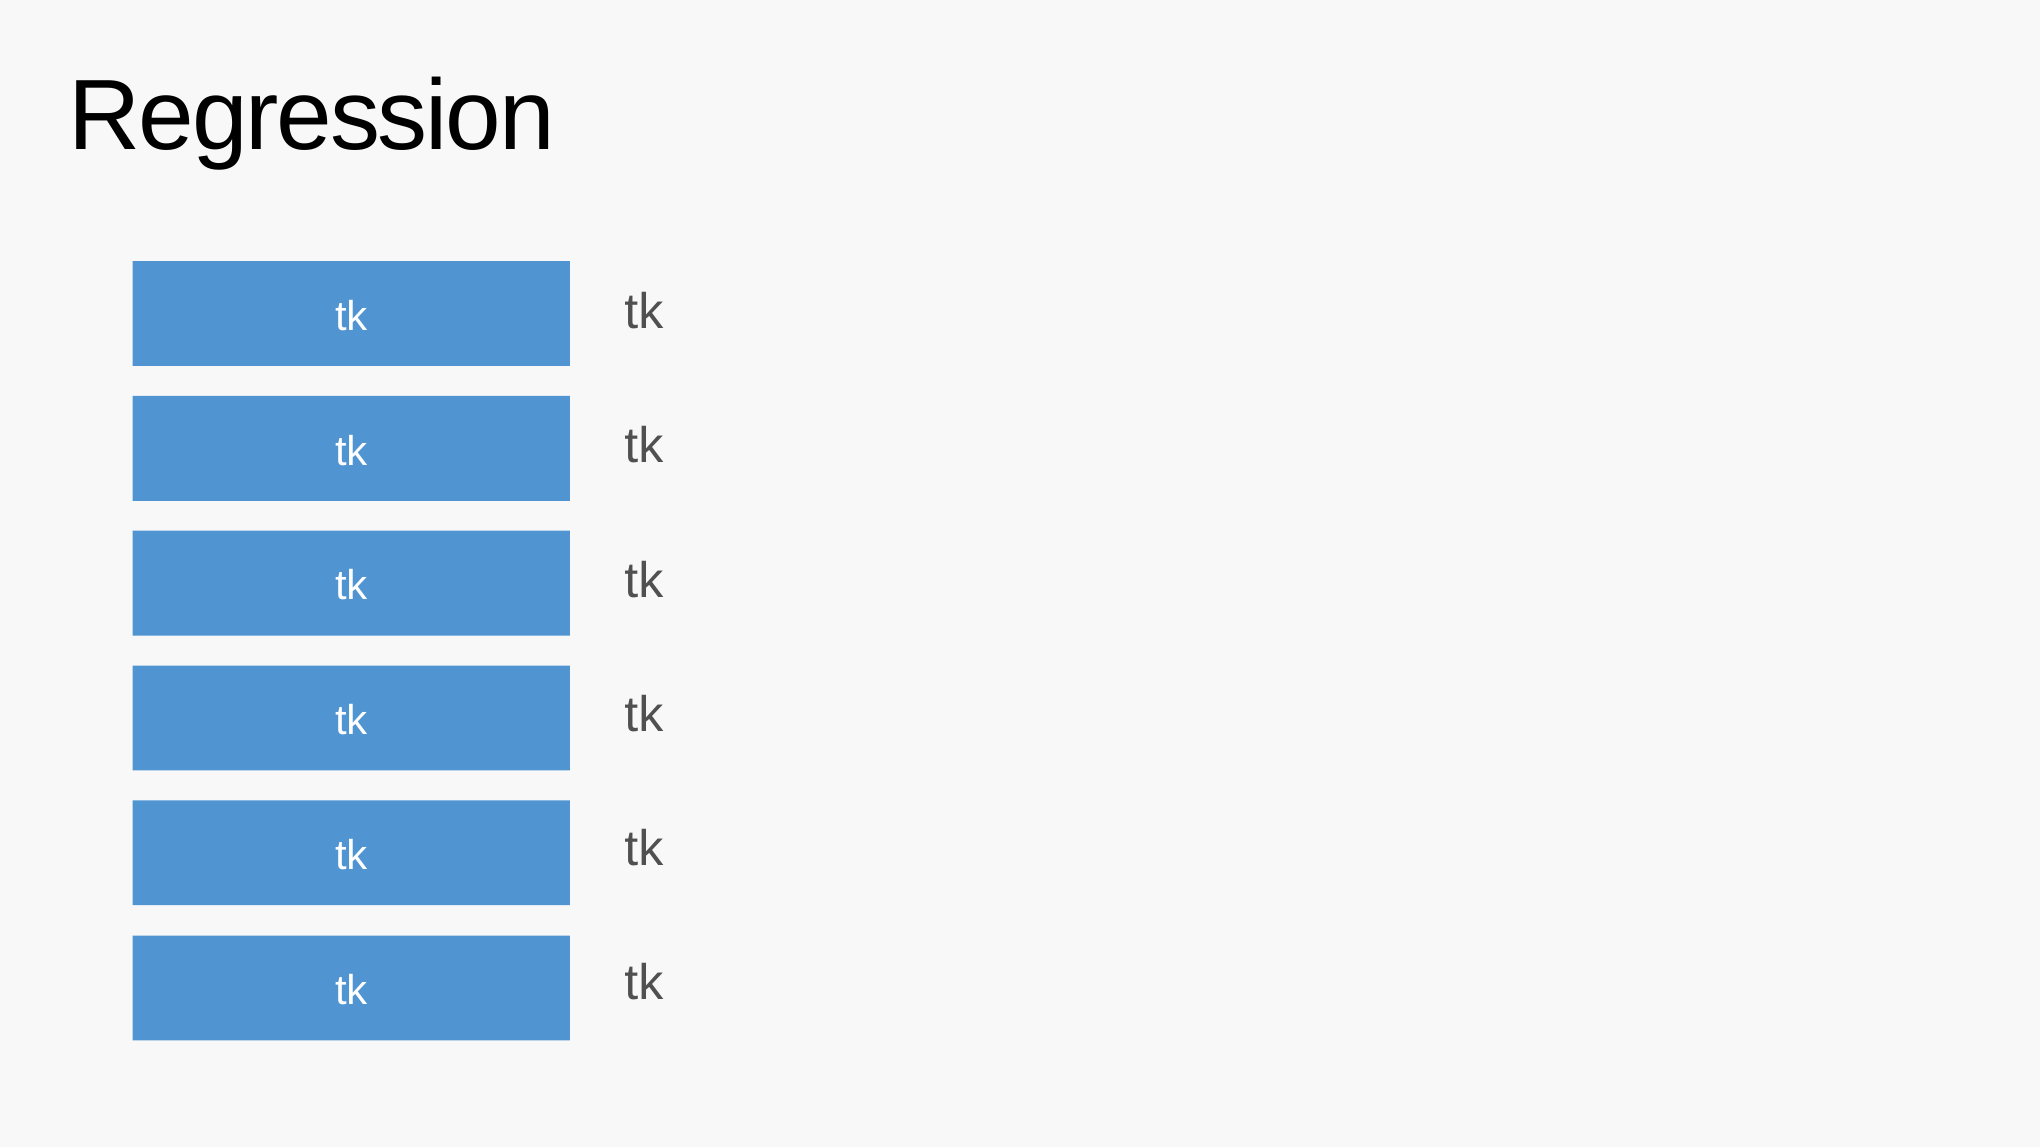

# Regression
tk
tk
tk
tk
tk
tk
tk
tk
tk
tk
tk
tk